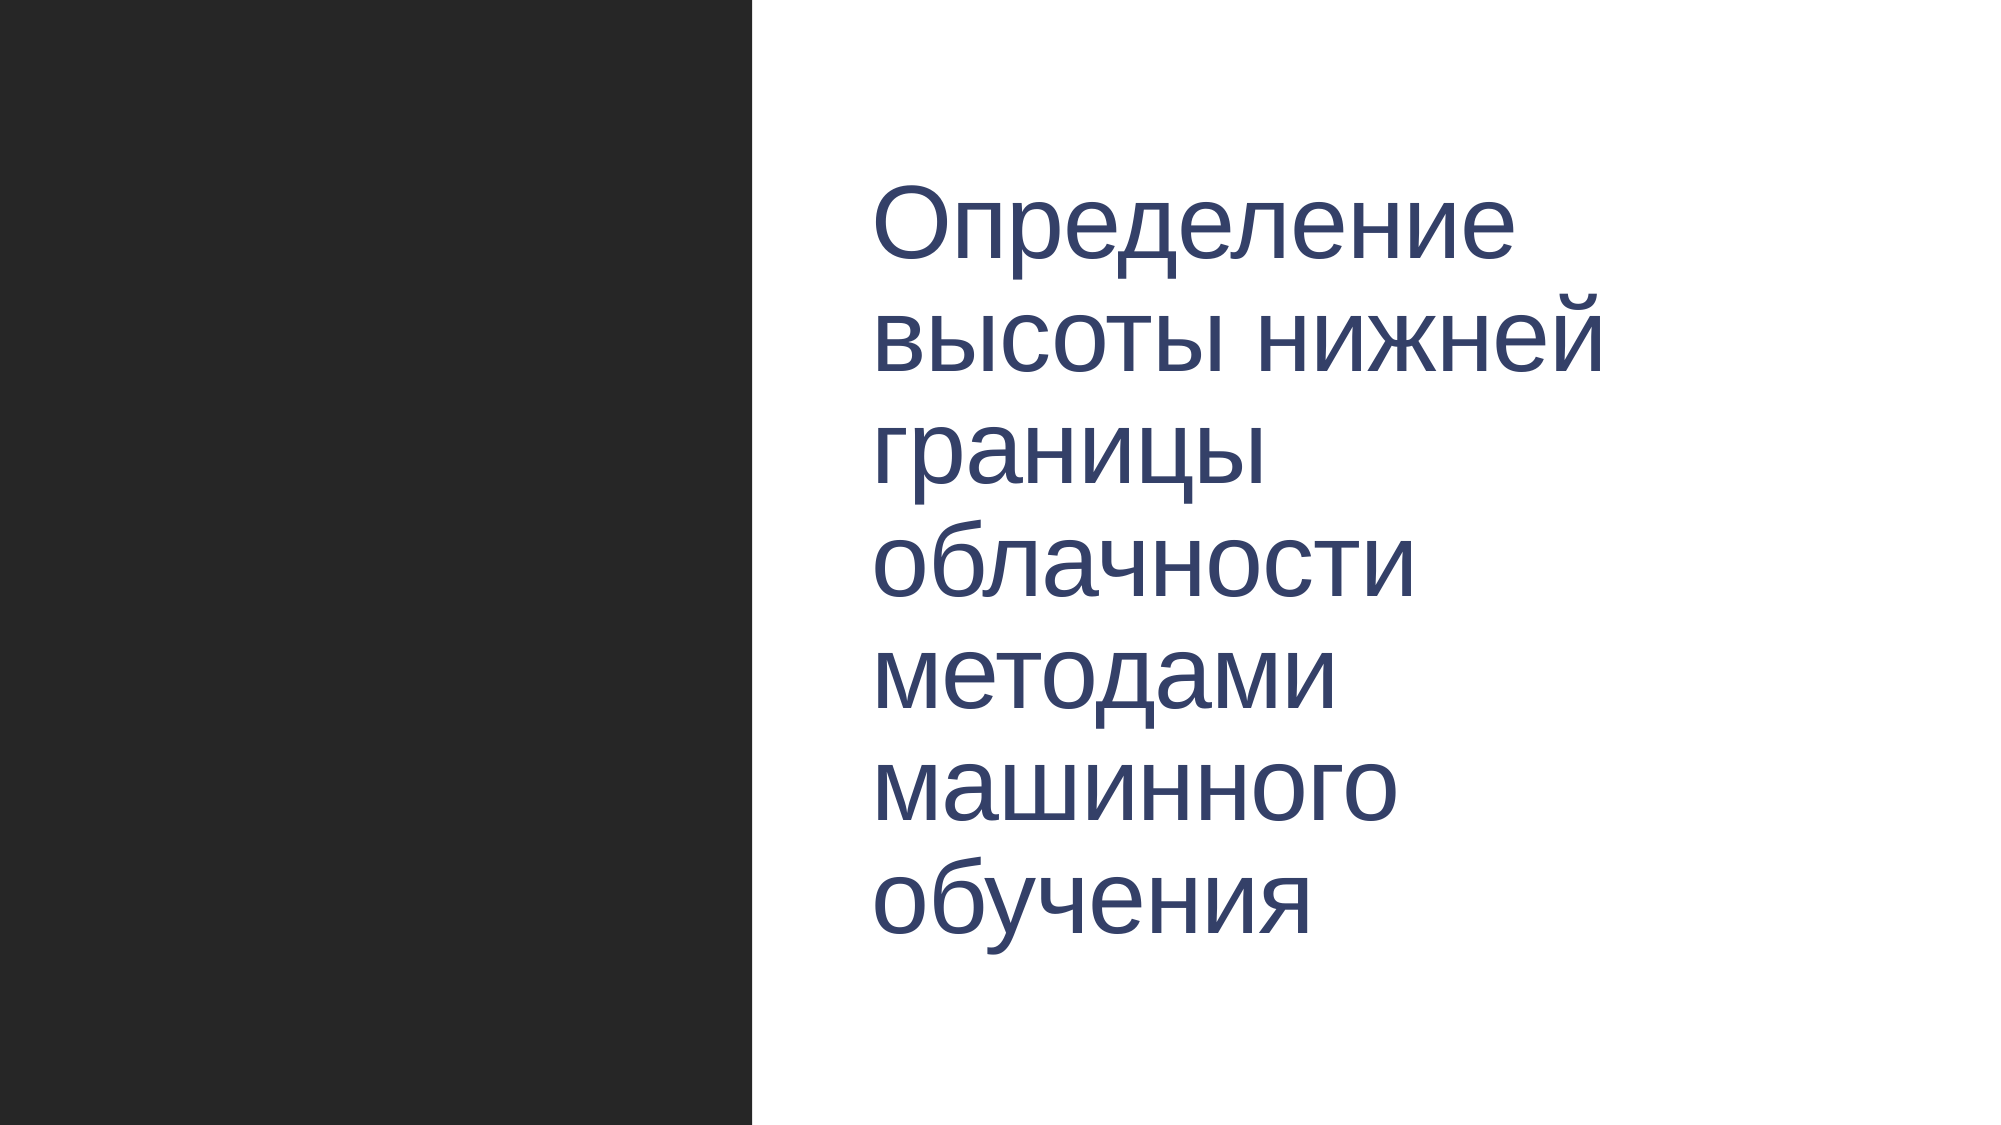

# Определение высоты нижней границы облачности методами машинного обучения